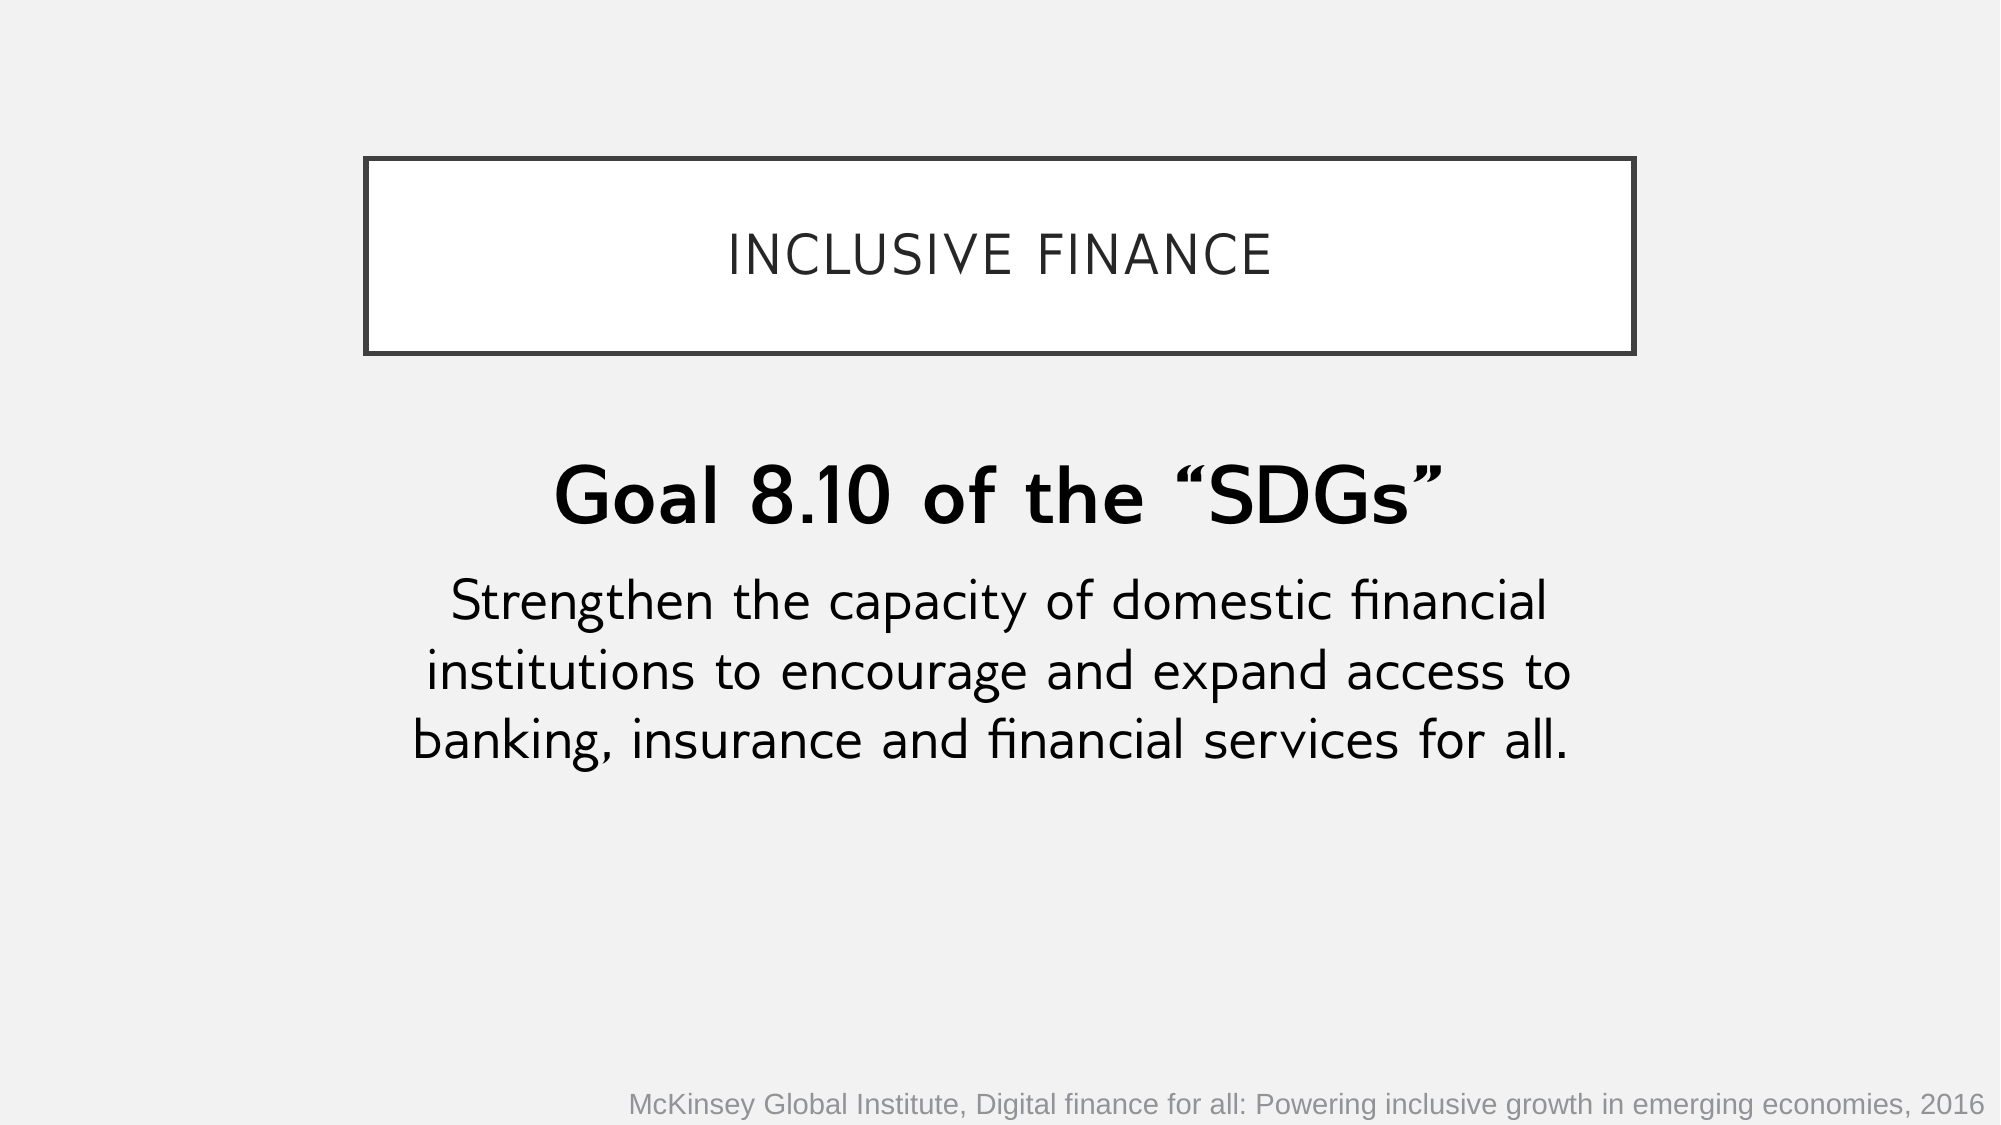

# Inclusive Finance
Goal 8.10 of the “SDGs”
Strengthen the capacity of domestic financial institutions to encourage and expand access to banking, insurance and financial services for all.
McKinsey Global Institute, Digital finance for all: Powering inclusive growth in emerging economies, 2016